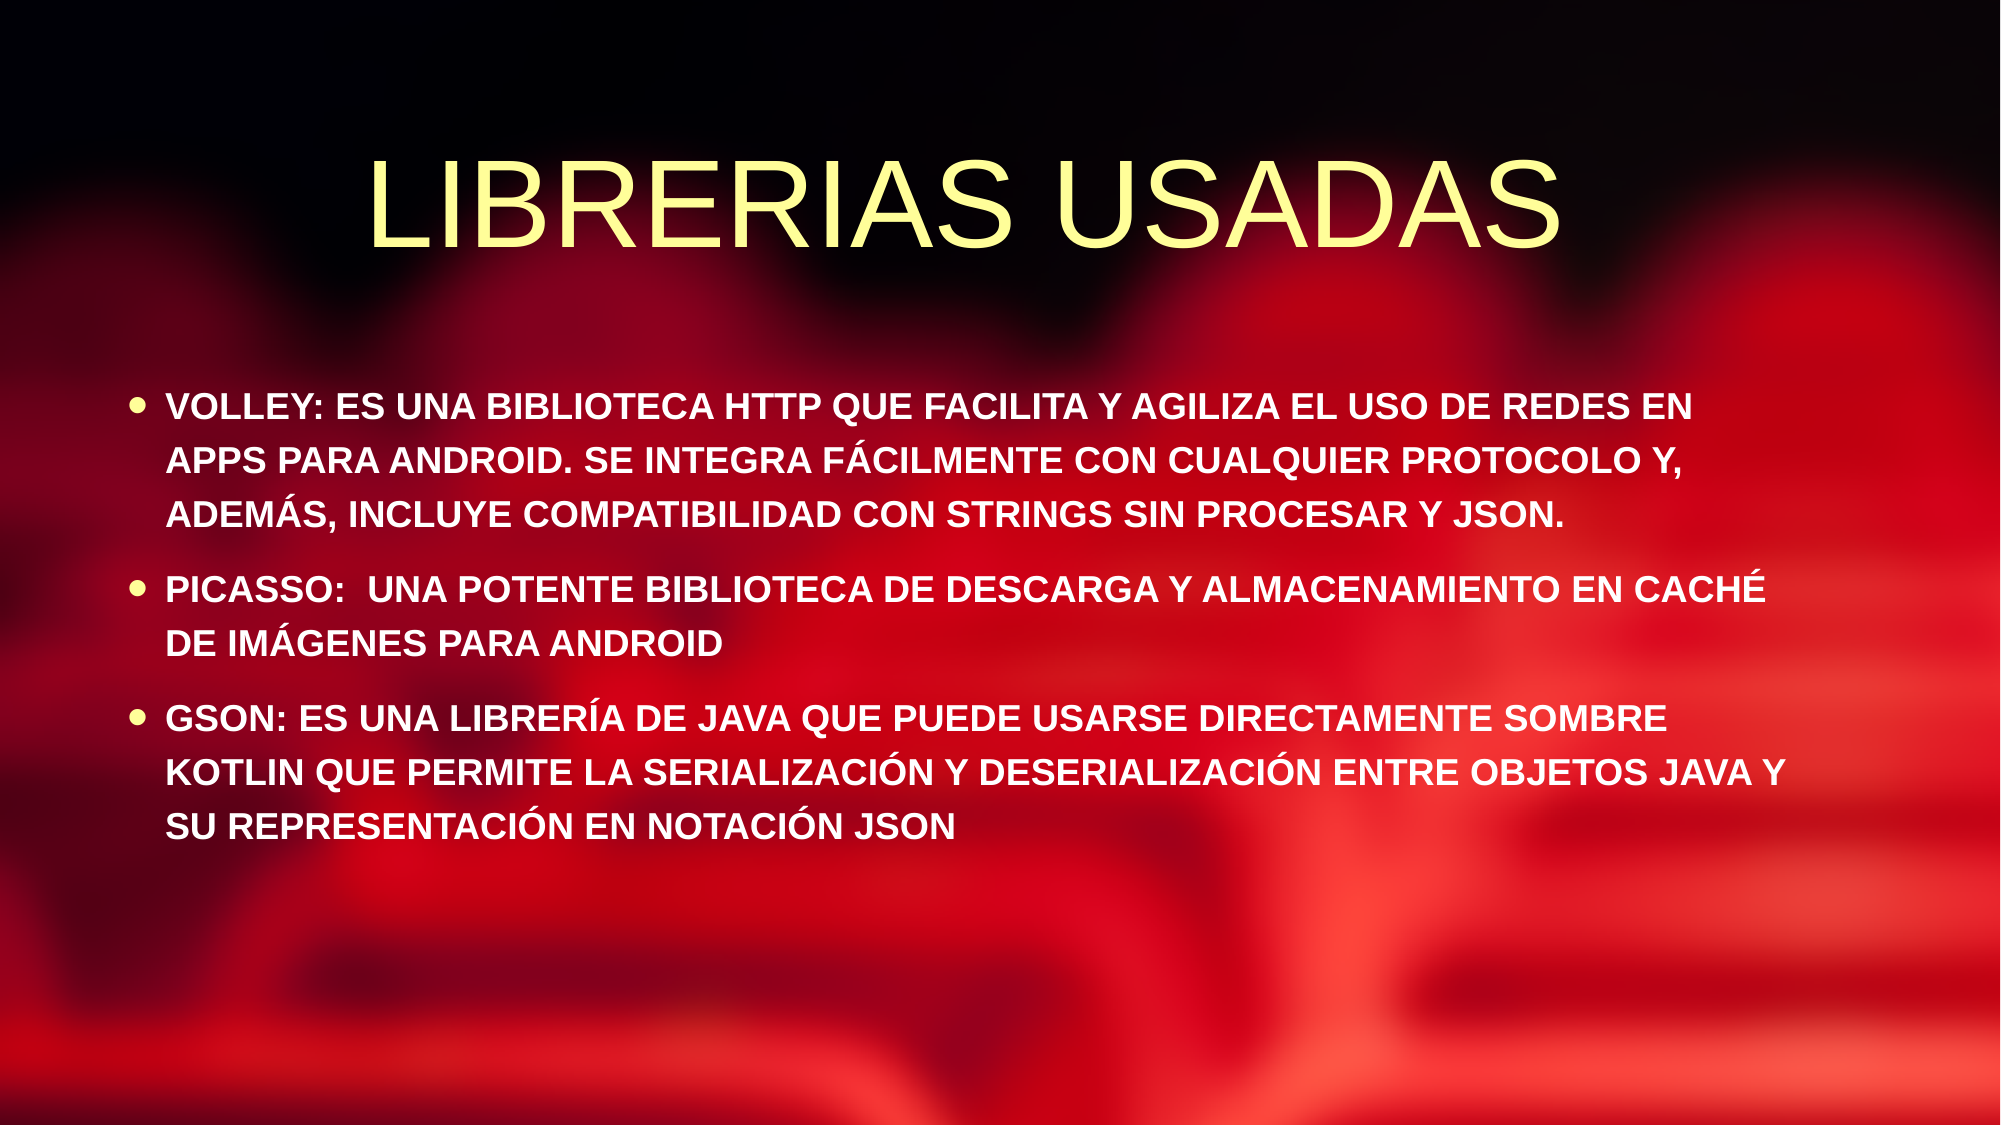

# LIBRERIAS USADAS
Volley: es una biblioteca HTTP que facilita y agiliza el uso de redes en apps para Android. se integra fácilmente con cualquier protocolo y, además, incluye compatibilidad con strings sin procesar y JSON.
PICASSO:  Una potente biblioteca de descarga y almacenamiento en caché de imágenes para Android
GSON: Es una librería de java que puede usarse directamente sombre kotlin que permite la serialización y deserialización entre objetos Java y su representación en notación JSON